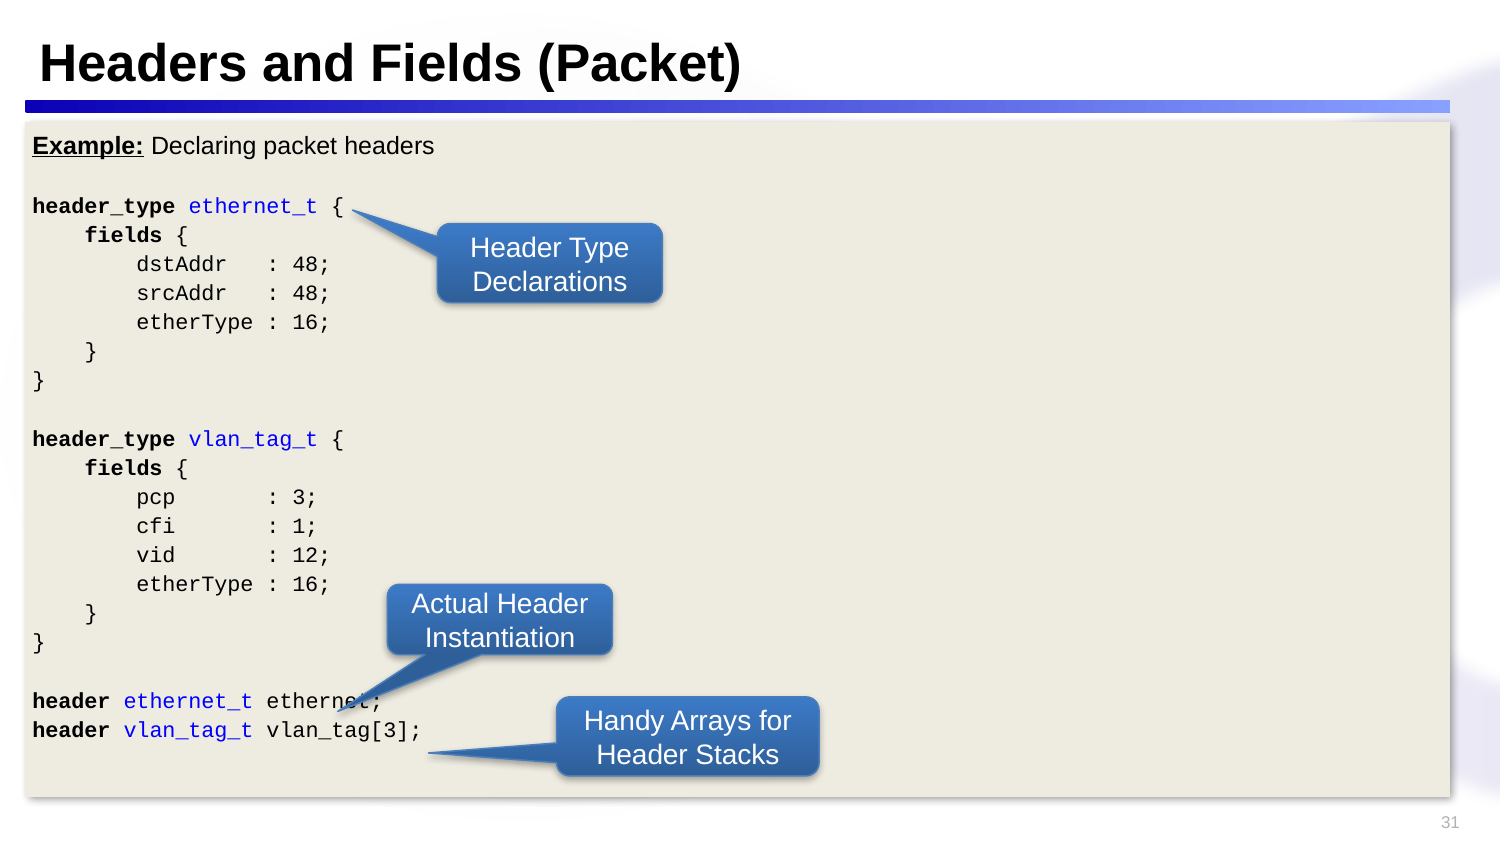

# Headers and Fields (Packet)
Example: Declaring packet headers

header_type ethernet_t {
    fields {
        dstAddr   : 48;
        srcAddr   : 48;
        etherType : 16;
    }
}

header_type vlan_tag_t {
    fields {
        pcp       : 3;
        cfi       : 1;
        vid       : 12;
        etherType : 16;
    }
}

header ethernet_t ethernet;
header vlan_tag_t vlan_tag[3];
Header Type Declarations
Actual Header Instantiation
Handy Arrays for Header Stacks
31